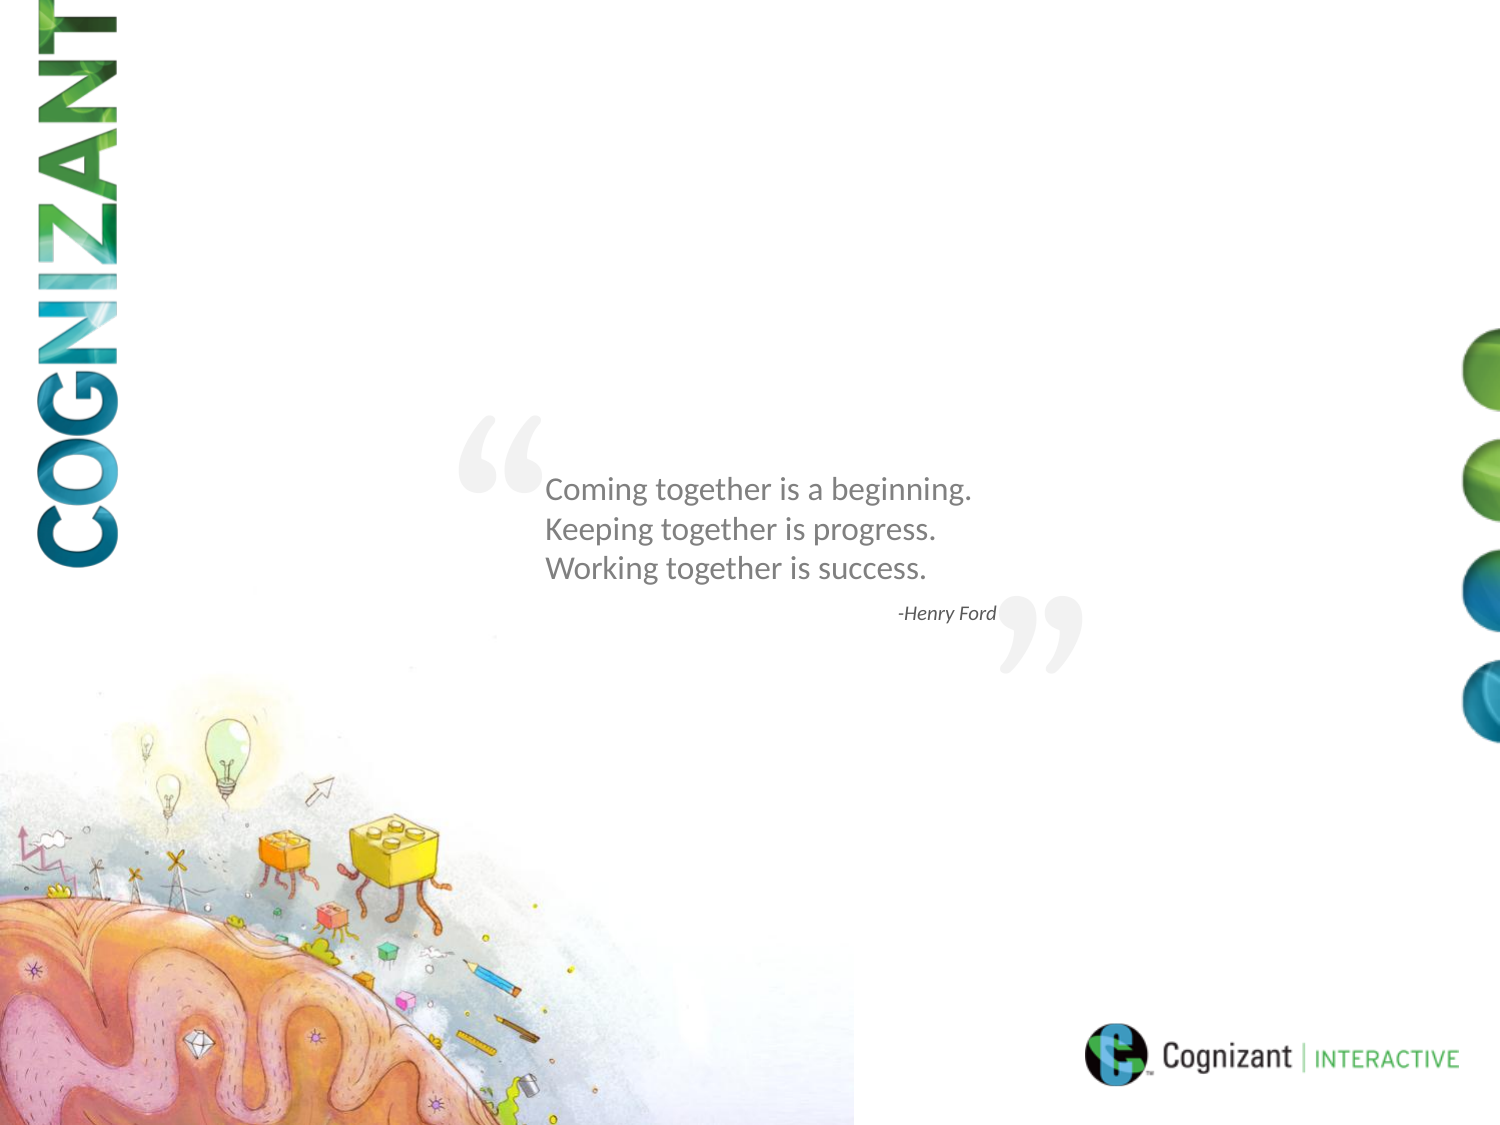

“
“
# Coming together is a beginning. Keeping together is progress. Working together is success. -Henry Ford